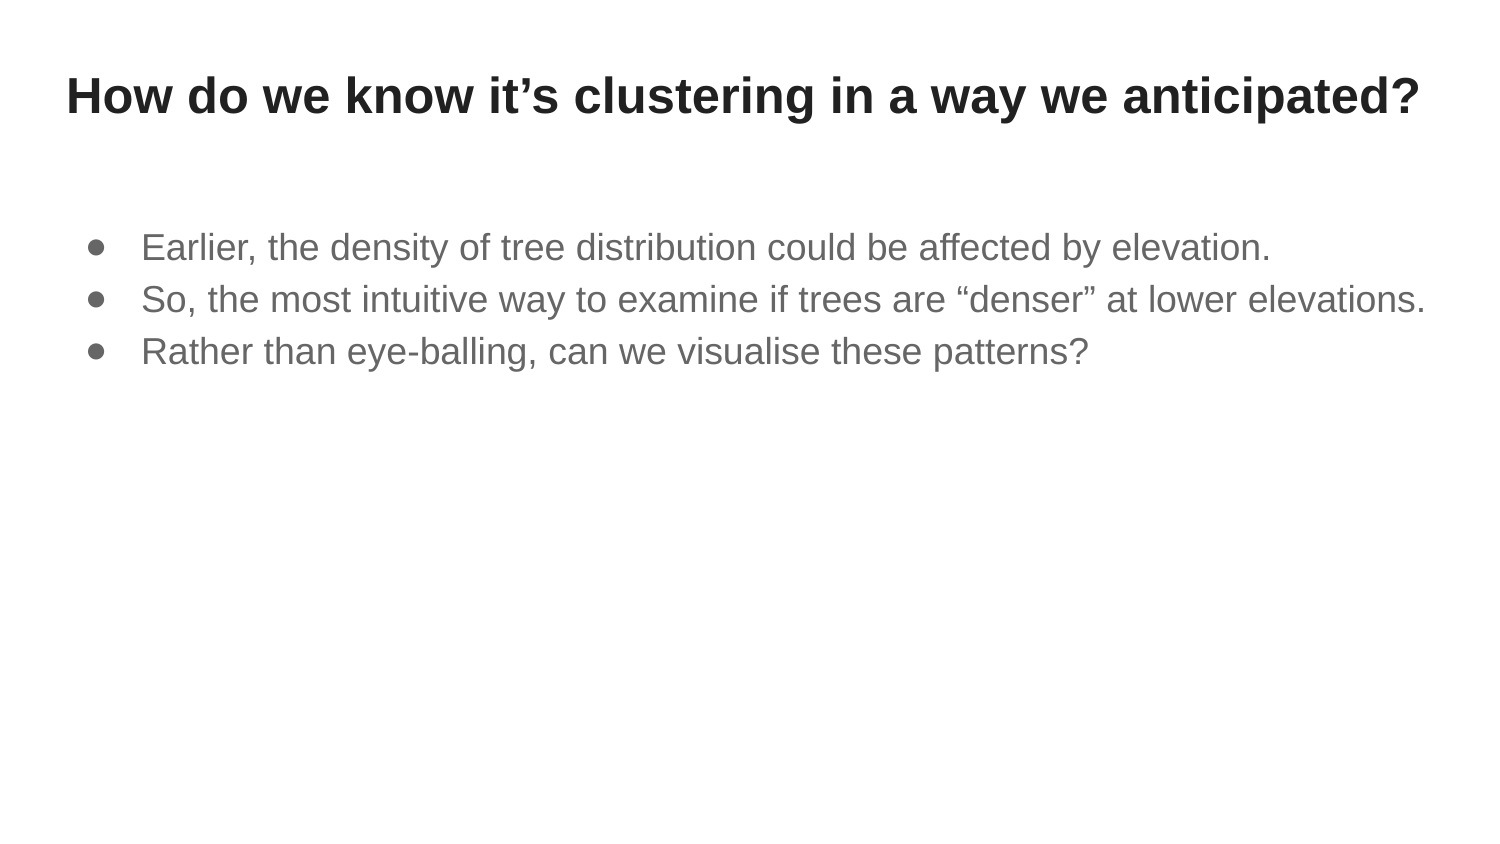

# How do we know it’s clustering in a way we anticipated?
Earlier, the density of tree distribution could be affected by elevation.
So, the most intuitive way to examine if trees are “denser” at lower elevations.
Rather than eye-balling, can we visualise these patterns?